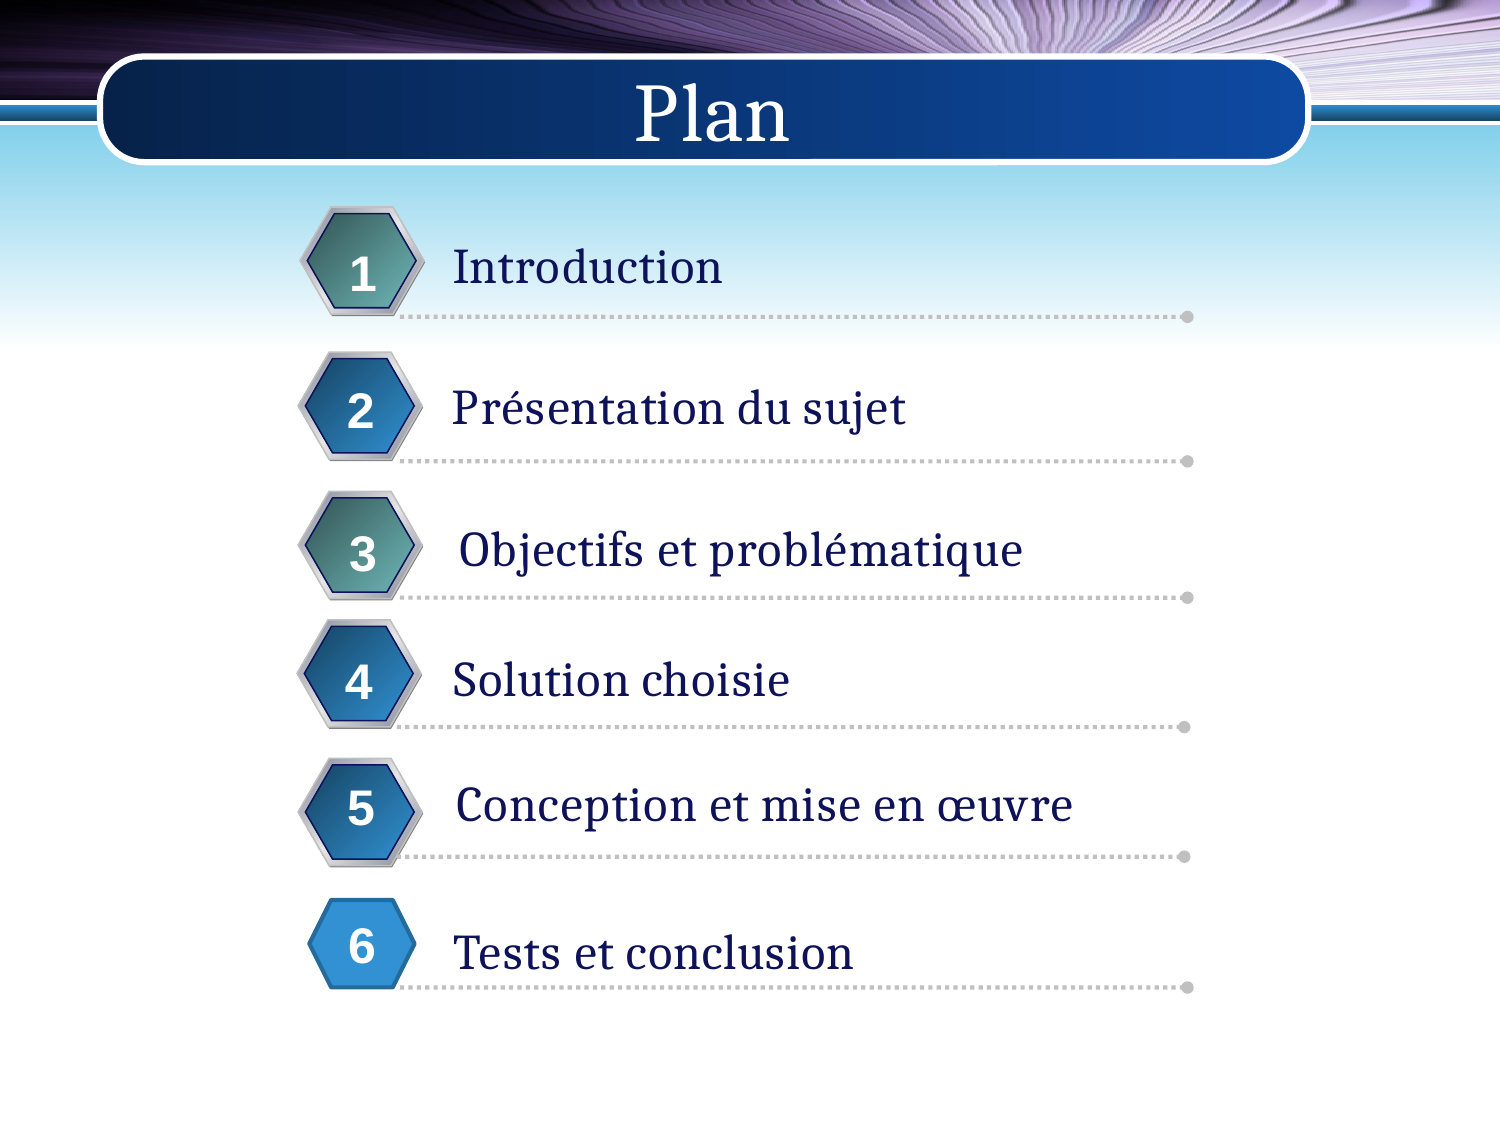

# Plan

Introduction
1

Présentation du sujet
2

Objectifs et problématique
3

Solution choisie
4

Conception et mise en œuvre
5

6
Tests et conclusion